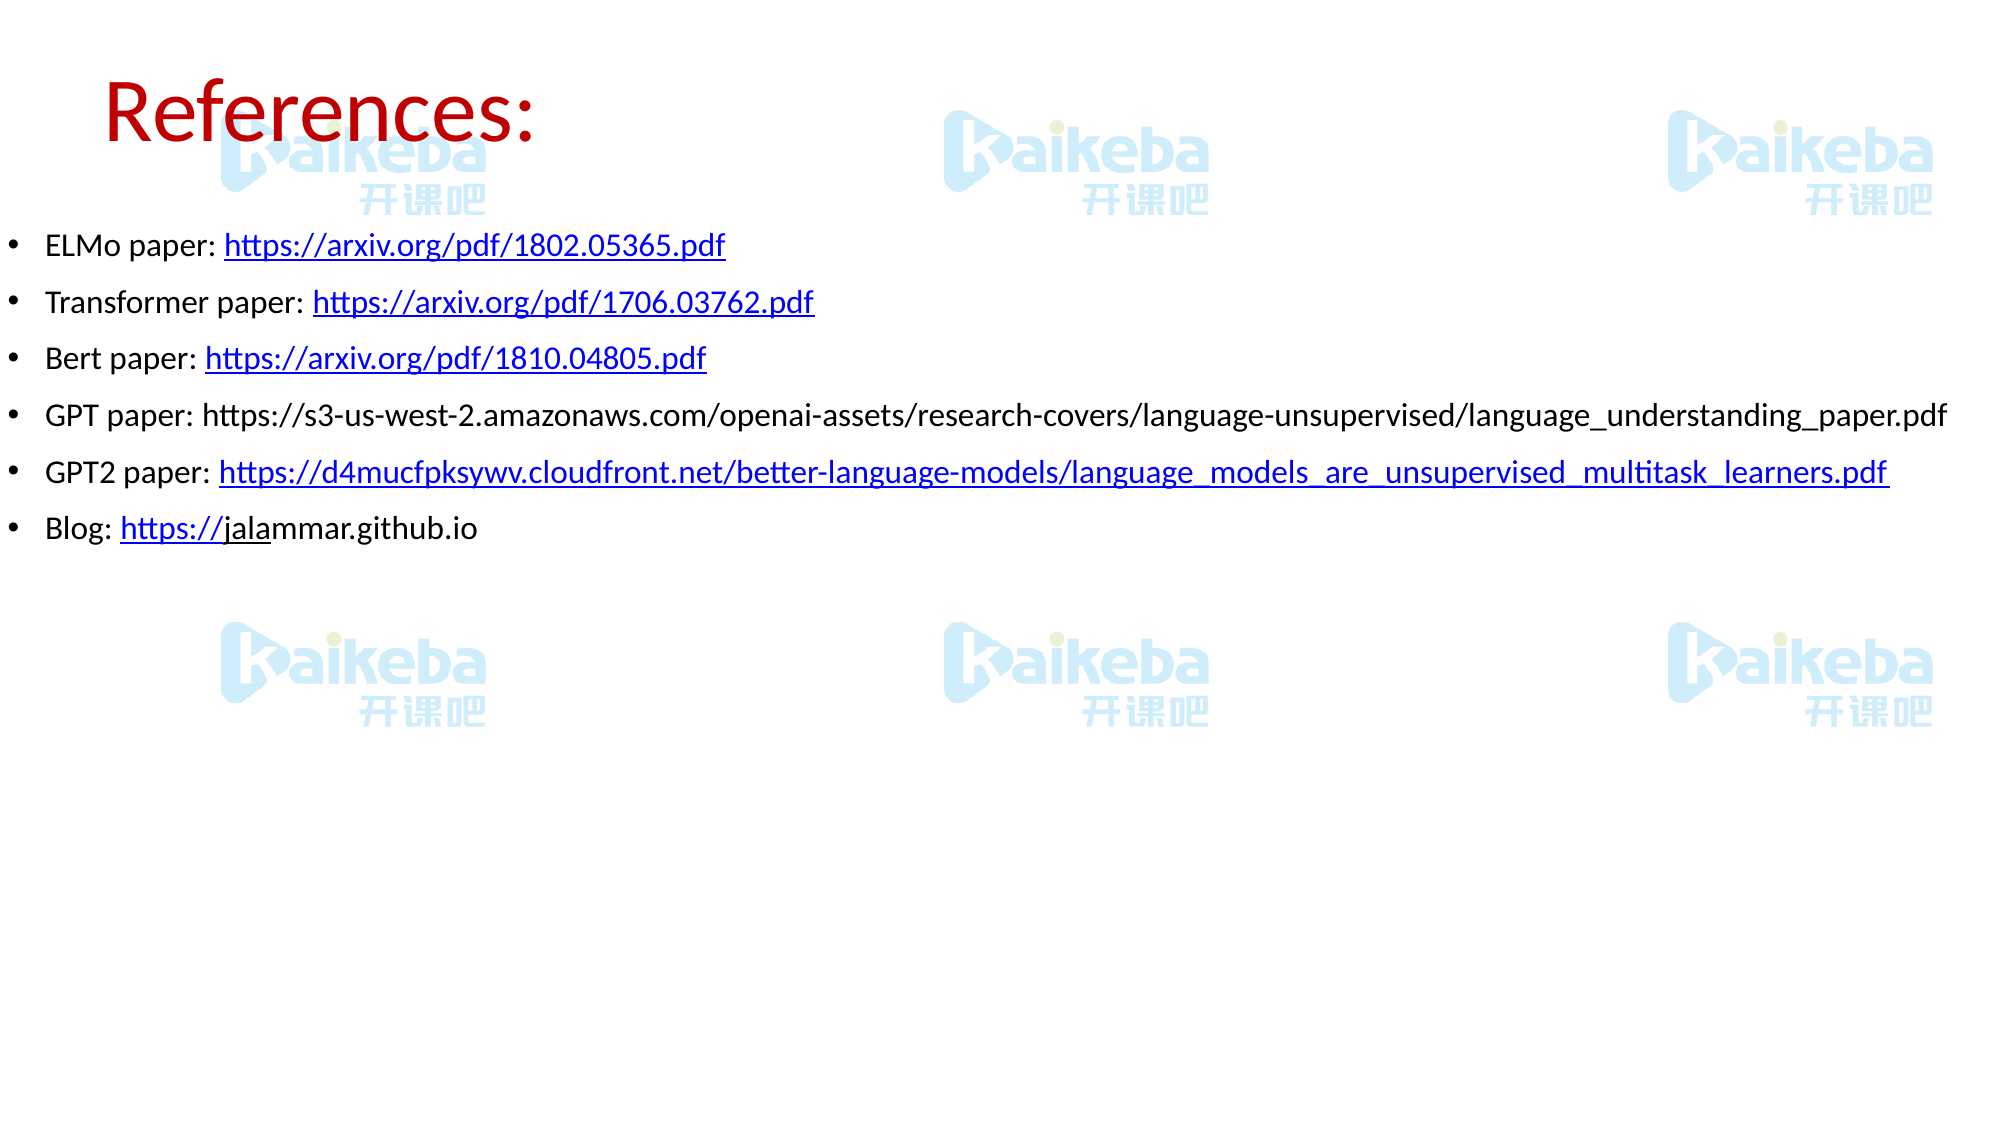

# References:
ELMo paper: https://arxiv.org/pdf/1802.05365.pdf
Transformer paper: https://arxiv.org/pdf/1706.03762.pdf
Bert paper: https://arxiv.org/pdf/1810.04805.pdf
GPT paper: https://s3-us-west-2.amazonaws.com/openai-assets/research-covers/language-unsupervised/language_understanding_paper.pdf
GPT2 paper: https://d4mucfpksywv.cloudfront.net/better-language-models/language_models_are_unsupervised_multitask_learners.pdf
Blog: https://jalammar.github.io